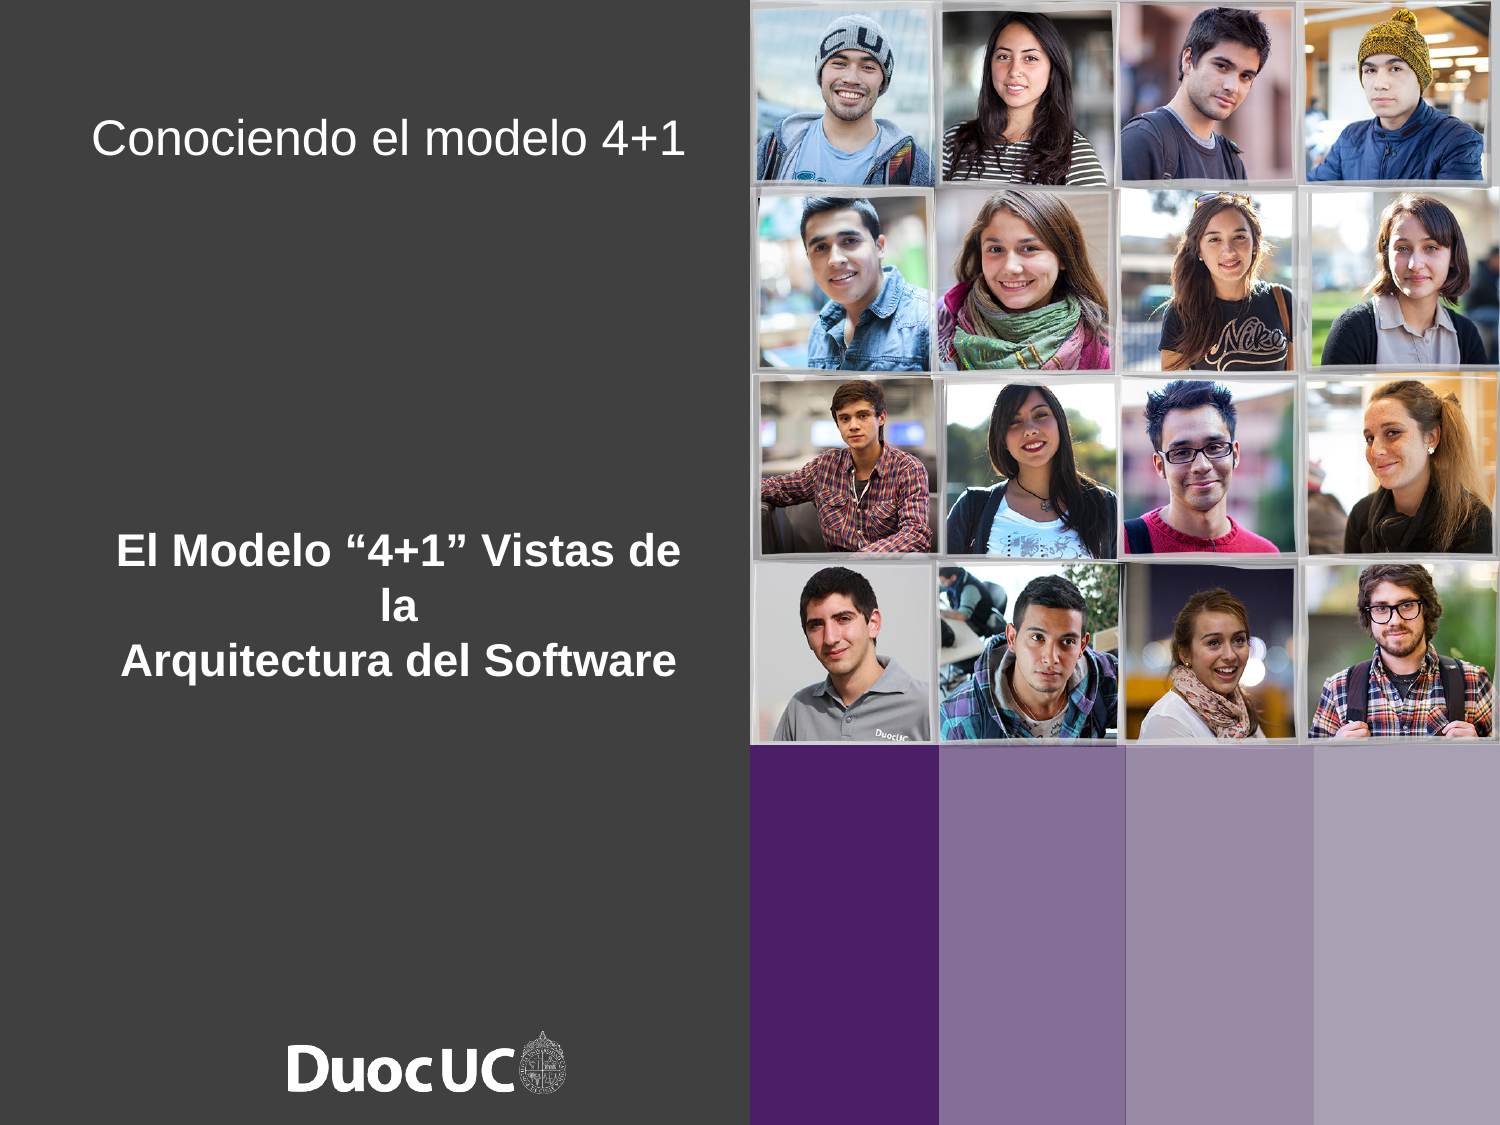

Conociendo el modelo 4+1
El Modelo “4+1” Vistas de la
Arquitectura del Software